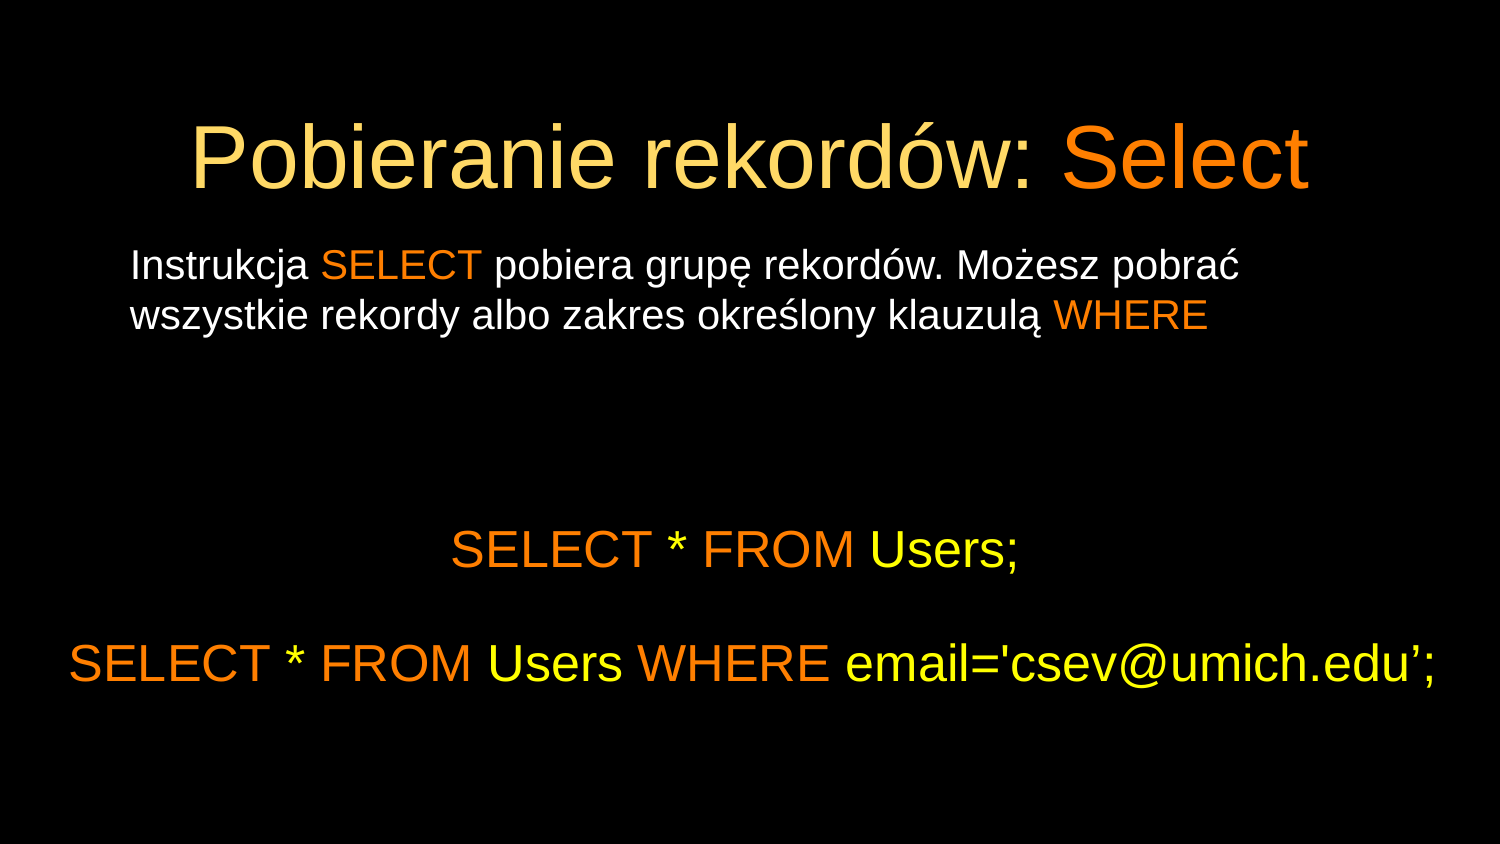

# Pobieranie rekordów: Select
Instrukcja SELECT pobiera grupę rekordów. Możesz pobrać wszystkie rekordy albo zakres określony klauzulą WHERE
SELECT * FROM Users;
SELECT * FROM Users WHERE email='csev@umich.edu’;